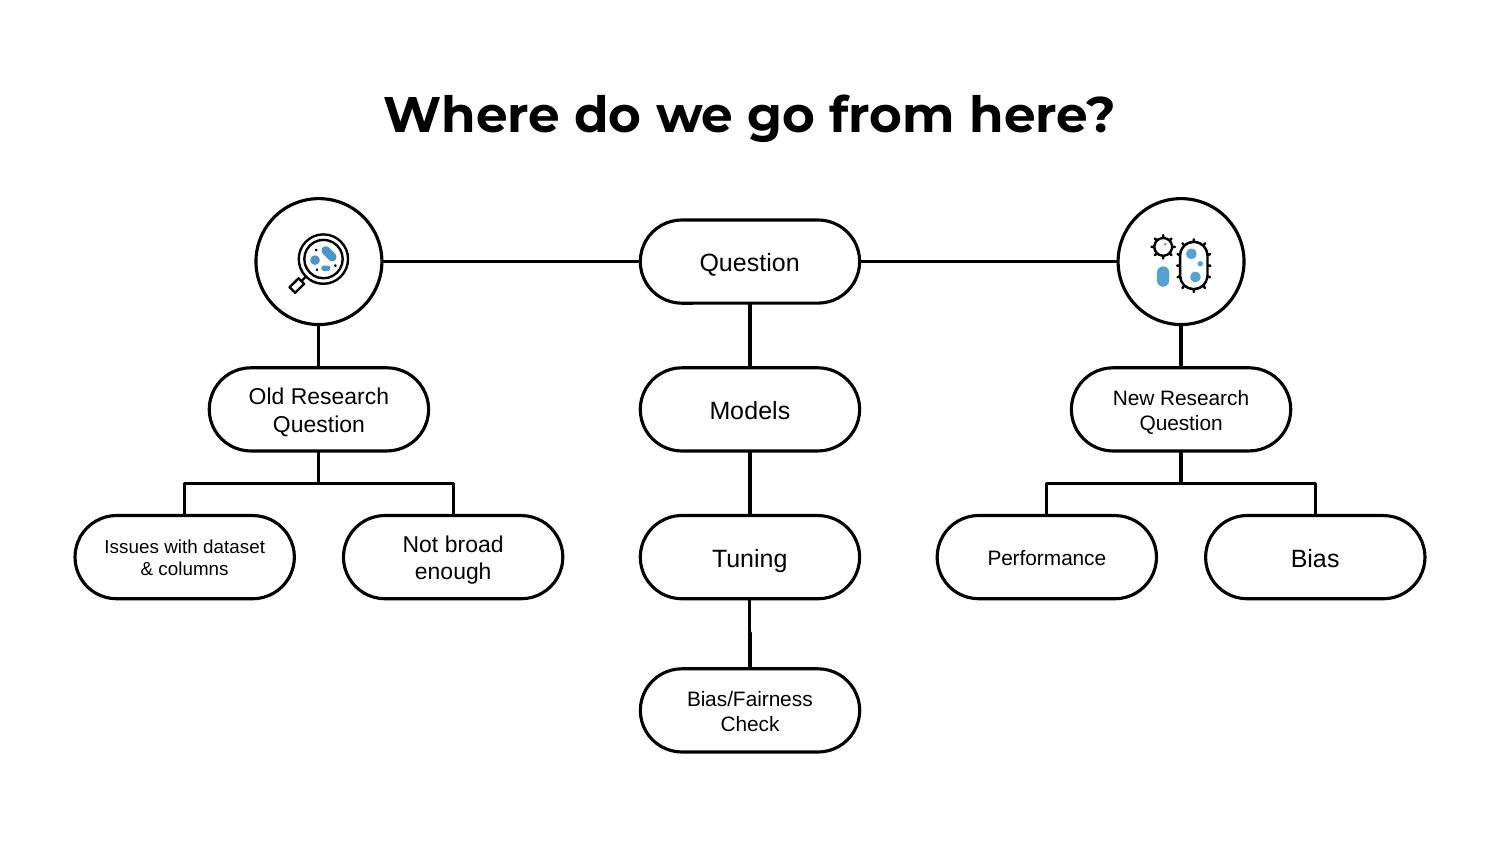

# Where do we go from here?

Question

Old Research Question
Models
New Research Question
Issues with dataset & columns
Not broad enough
Tuning
Performance
Bias
Bias/Fairness Check